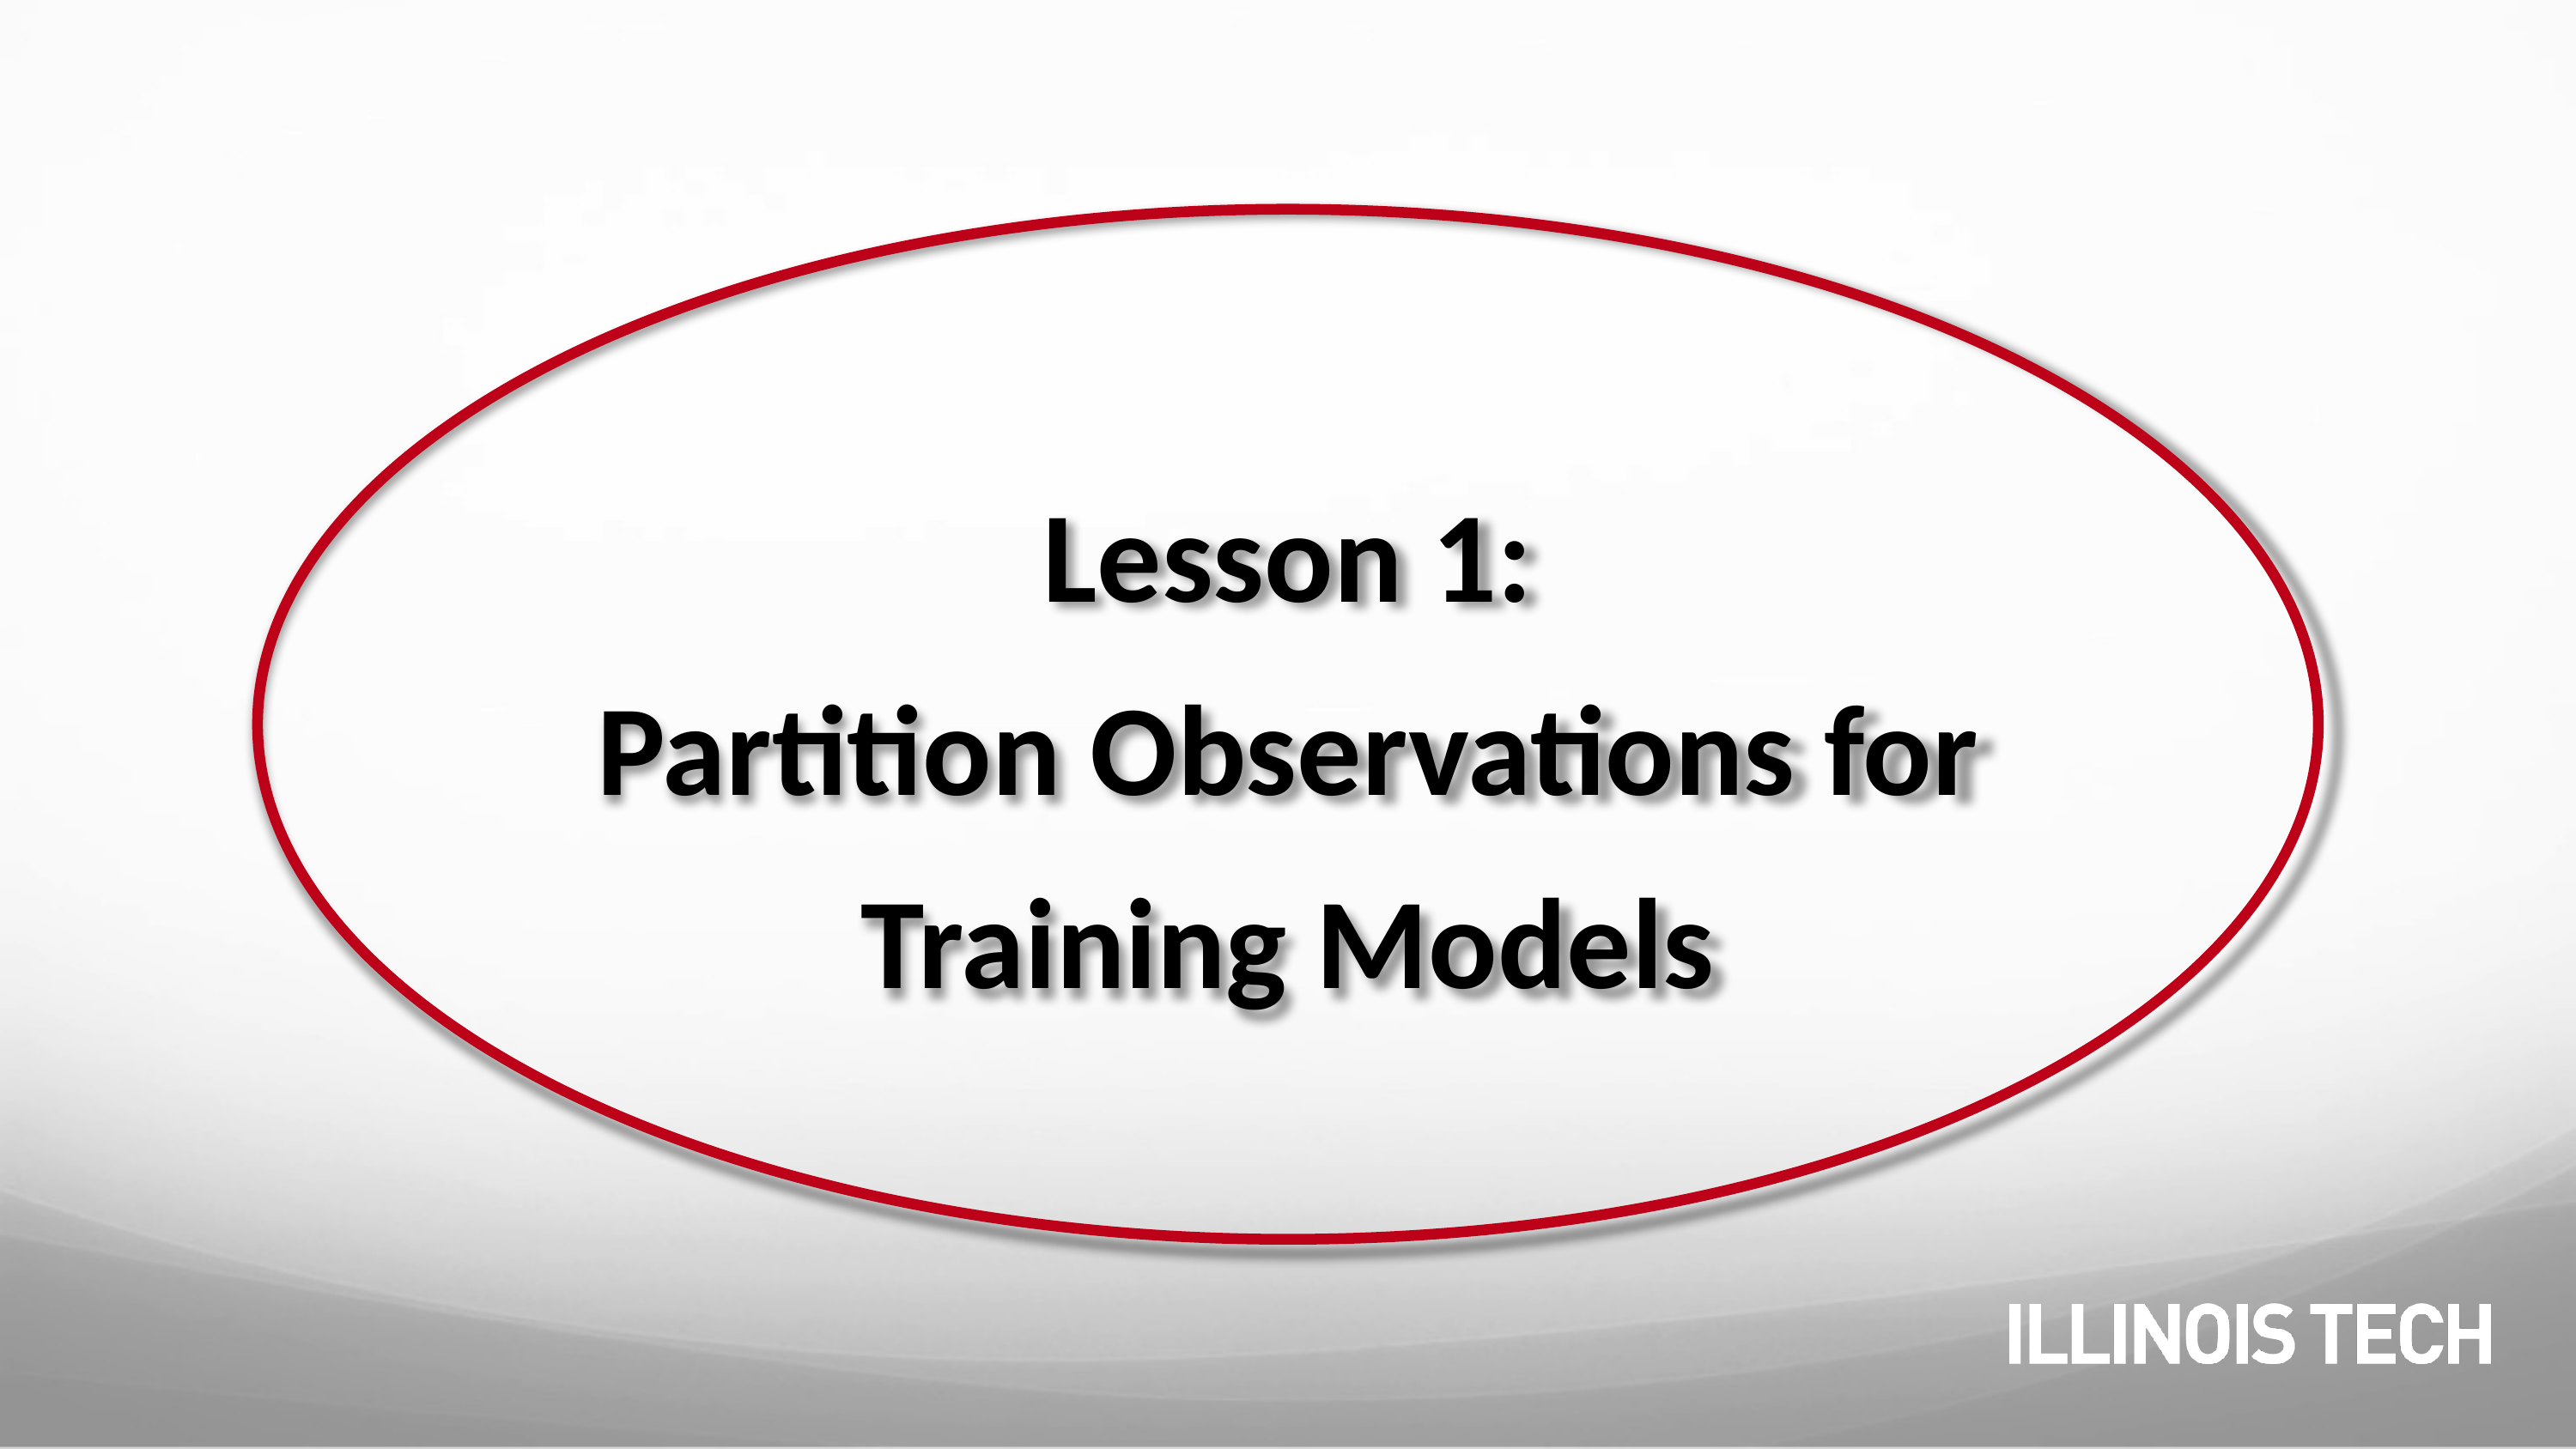

Lesson 1:
Partition Observations for Training Models